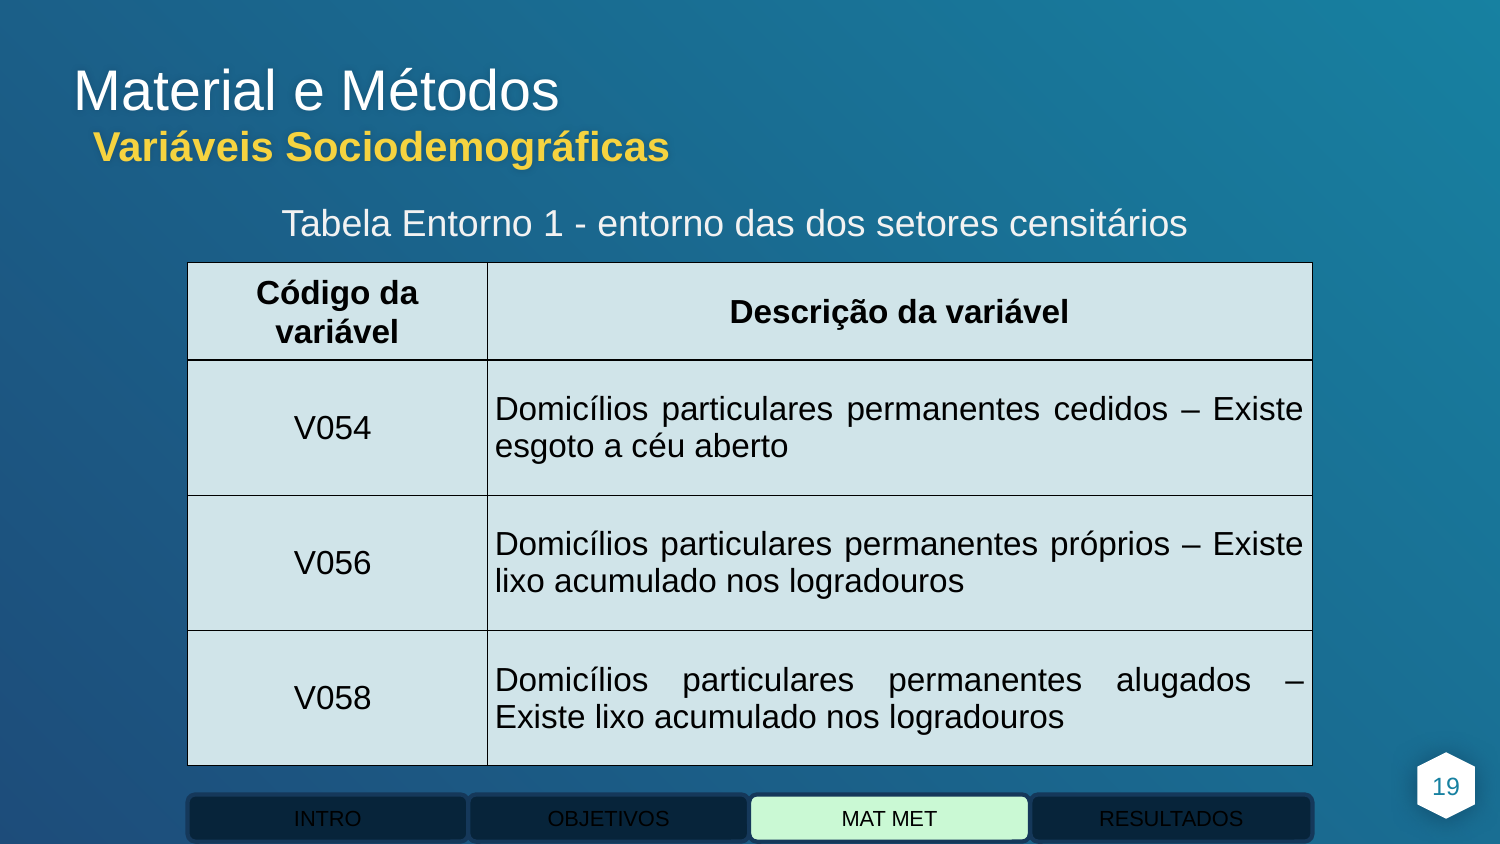

Material e Métodos
Variáveis Sociodemográficas
Tabela Entorno 1 - entorno das dos setores censitários
| Código da variável | Descrição da variável |
| --- | --- |
| V054 | Domicílios particulares permanentes cedidos – Existe esgoto a céu aberto |
| V056 | Domicílios particulares permanentes próprios – Existe lixo acumulado nos logradouros |
| V058 | Domicílios particulares permanentes alugados – Existe lixo acumulado nos logradouros |
19
INTRO
OBJETIVOS
MAT MET
RESULTADOS